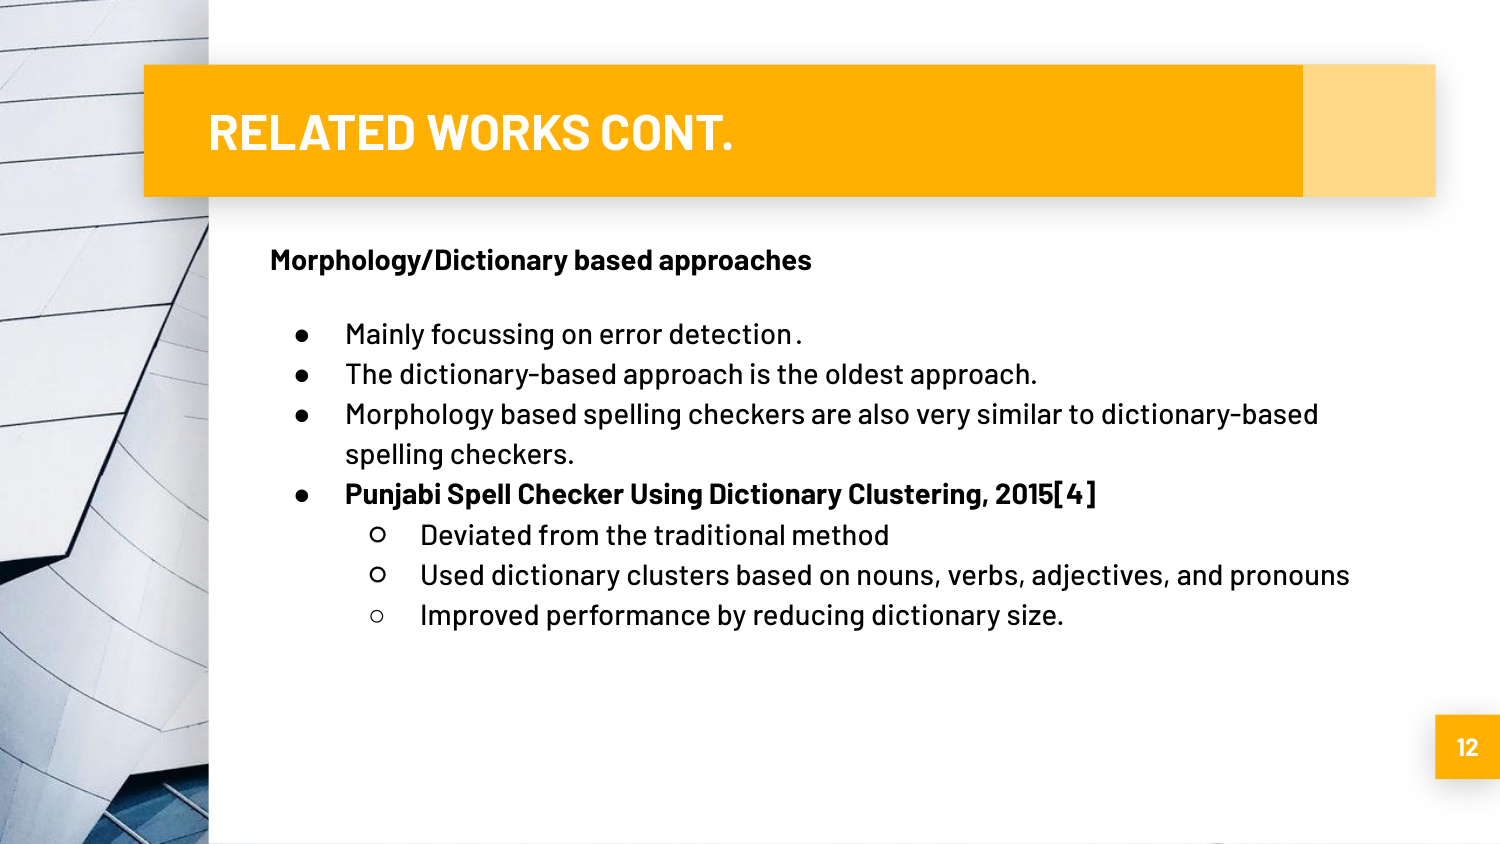

# RELATED WORKS CONT.
Morphology/Dictionary based approaches
Mainly focussing on error detection	.
The dictionary-based approach is the oldest approach.
Morphology based spelling checkers are also very similar to dictionary-based spelling checkers.
Punjabi Spell Checker Using Dictionary Clustering, 2015[4]
Deviated from the traditional method
Used dictionary clusters based on nouns, verbs, adjectives, and pronouns
Improved performance by reducing dictionary size.

12